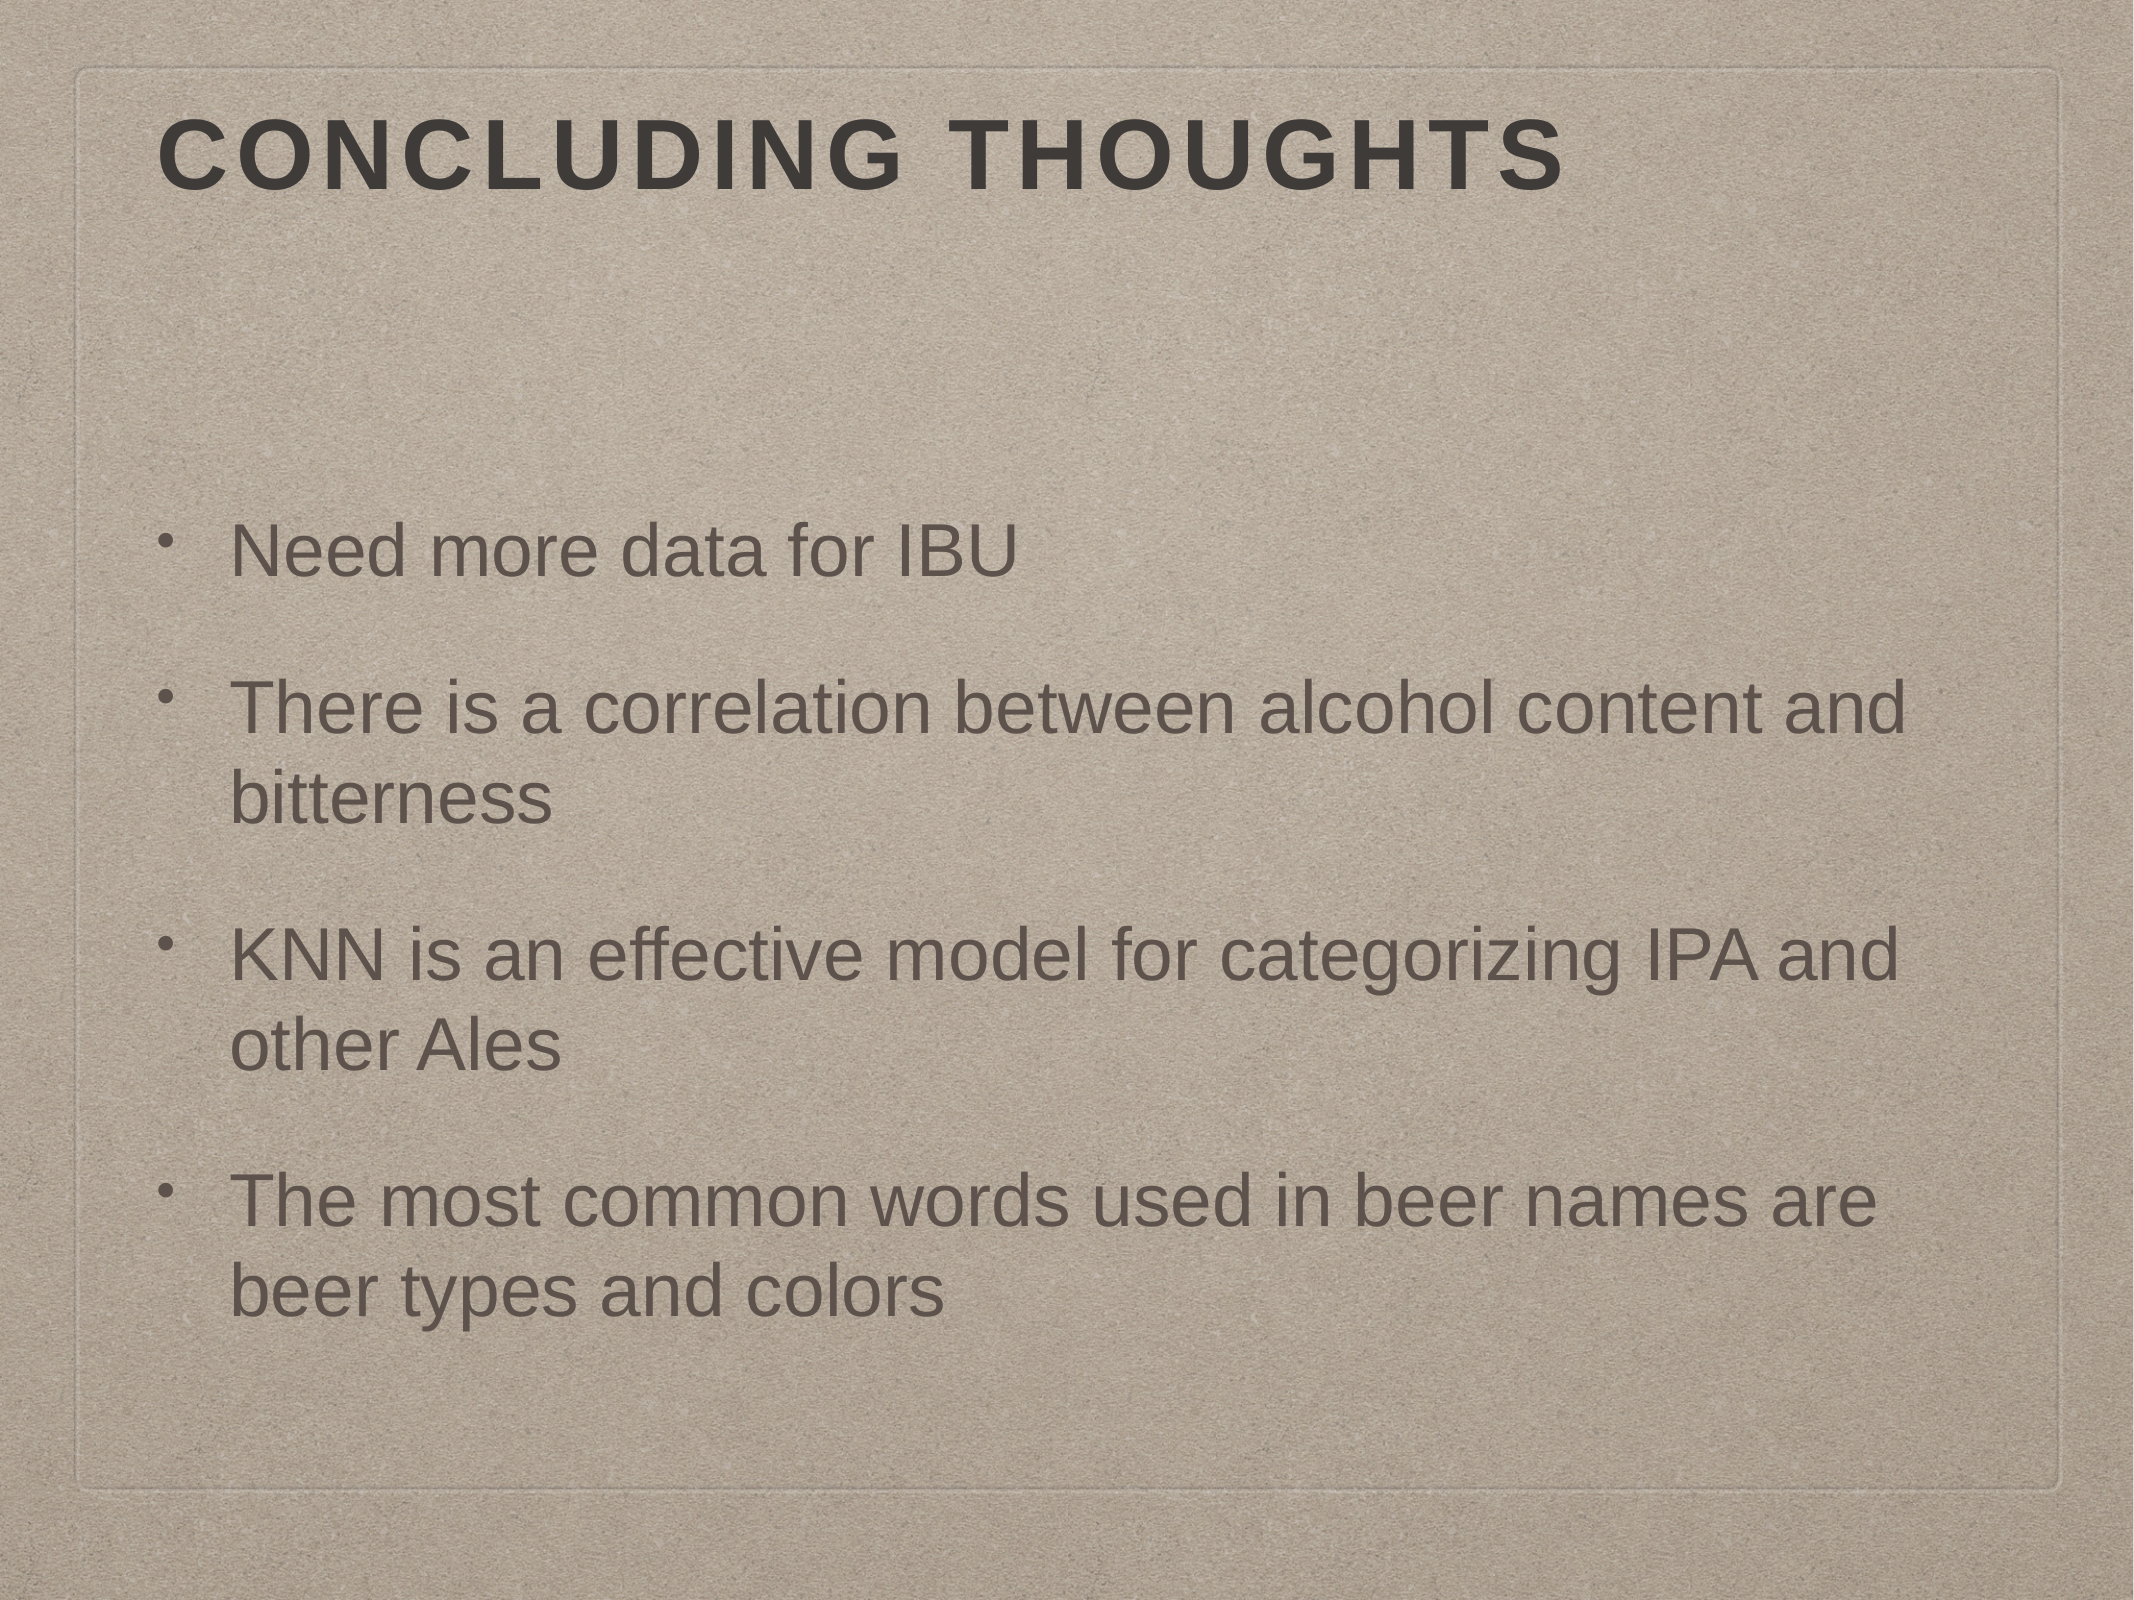

# Concluding Thoughts
Need more data for IBU
There is a correlation between alcohol content and bitterness
KNN is an effective model for categorizing IPA and other Ales
The most common words used in beer names are beer types and colors